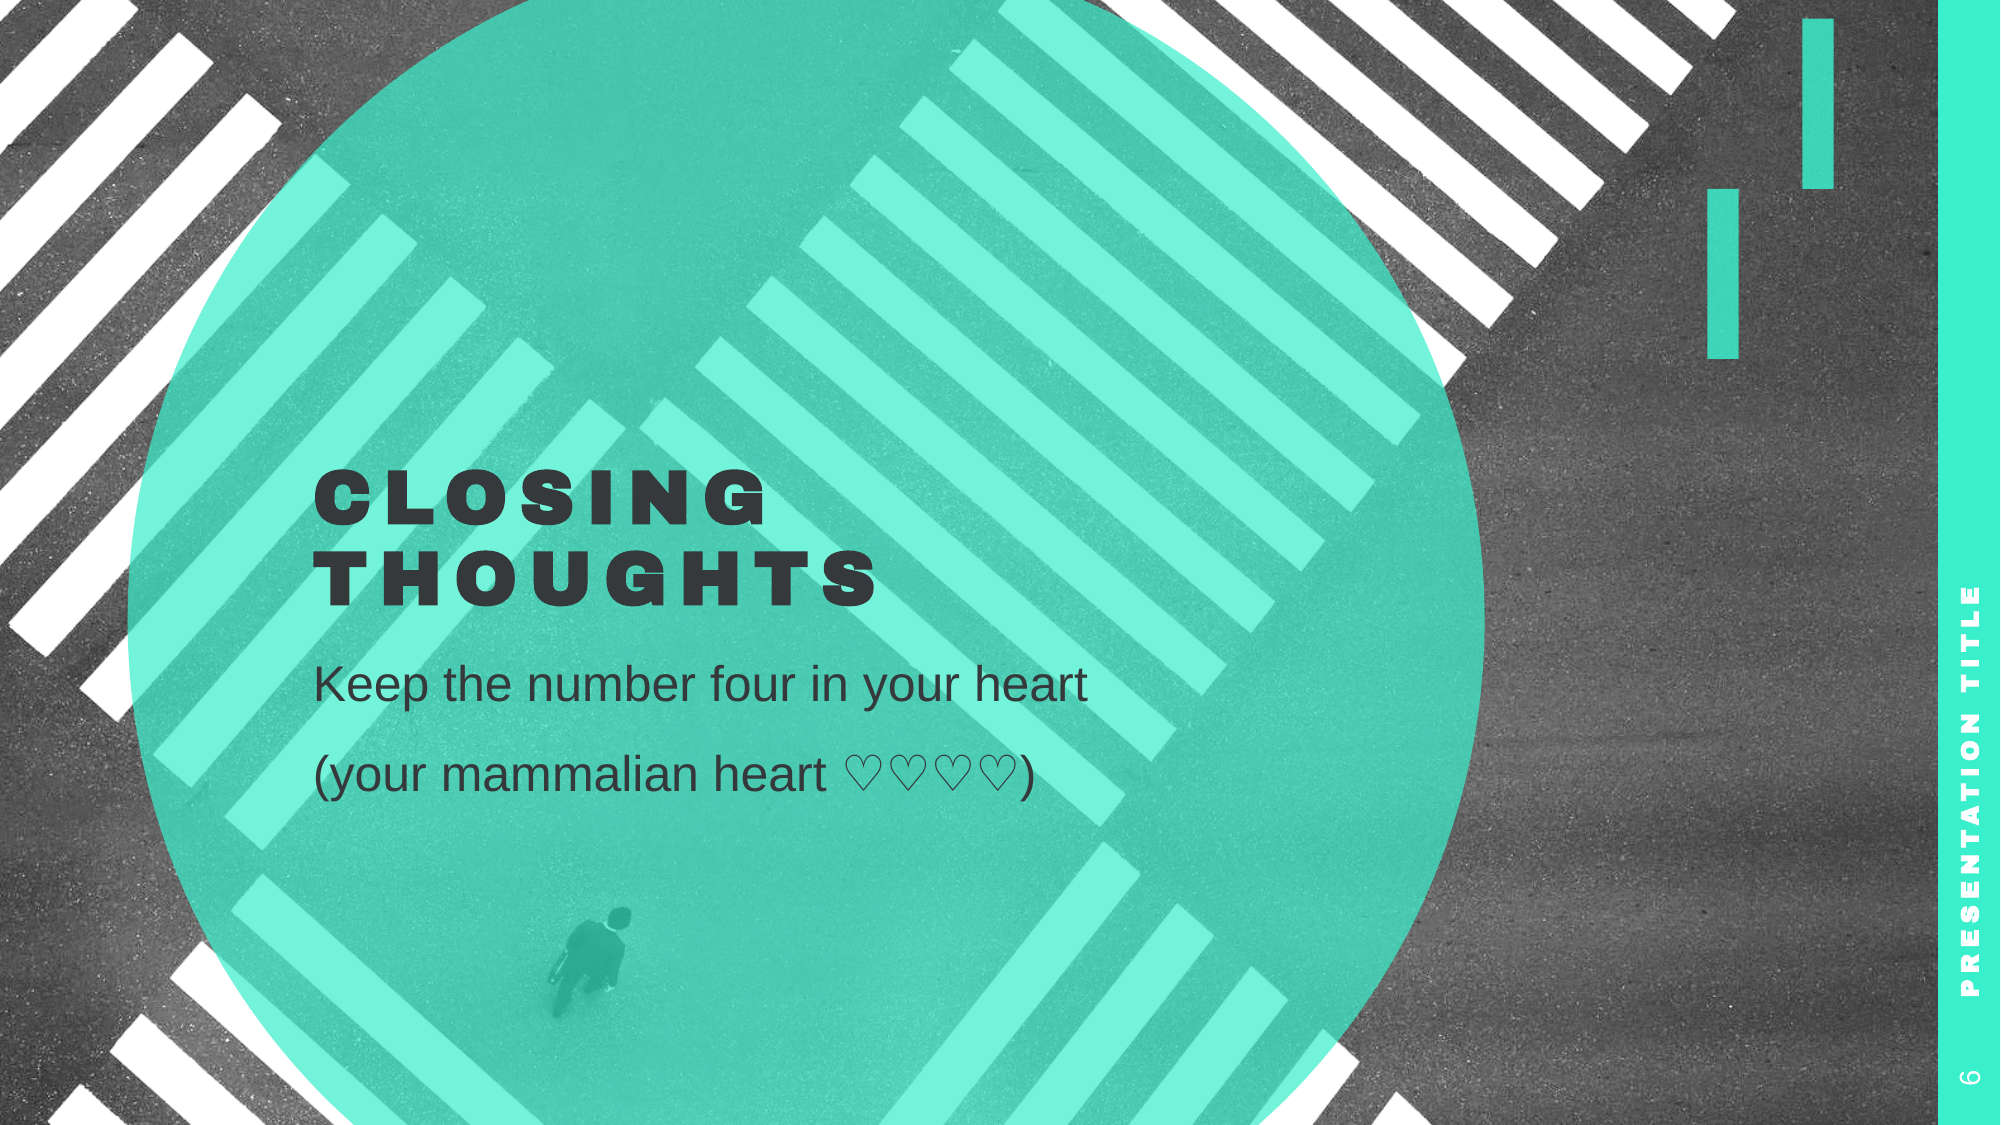

# Closing thoughts
Presentation Title
Keep the number four in your heart (your mammalian heart ♡♡♡♡)
6